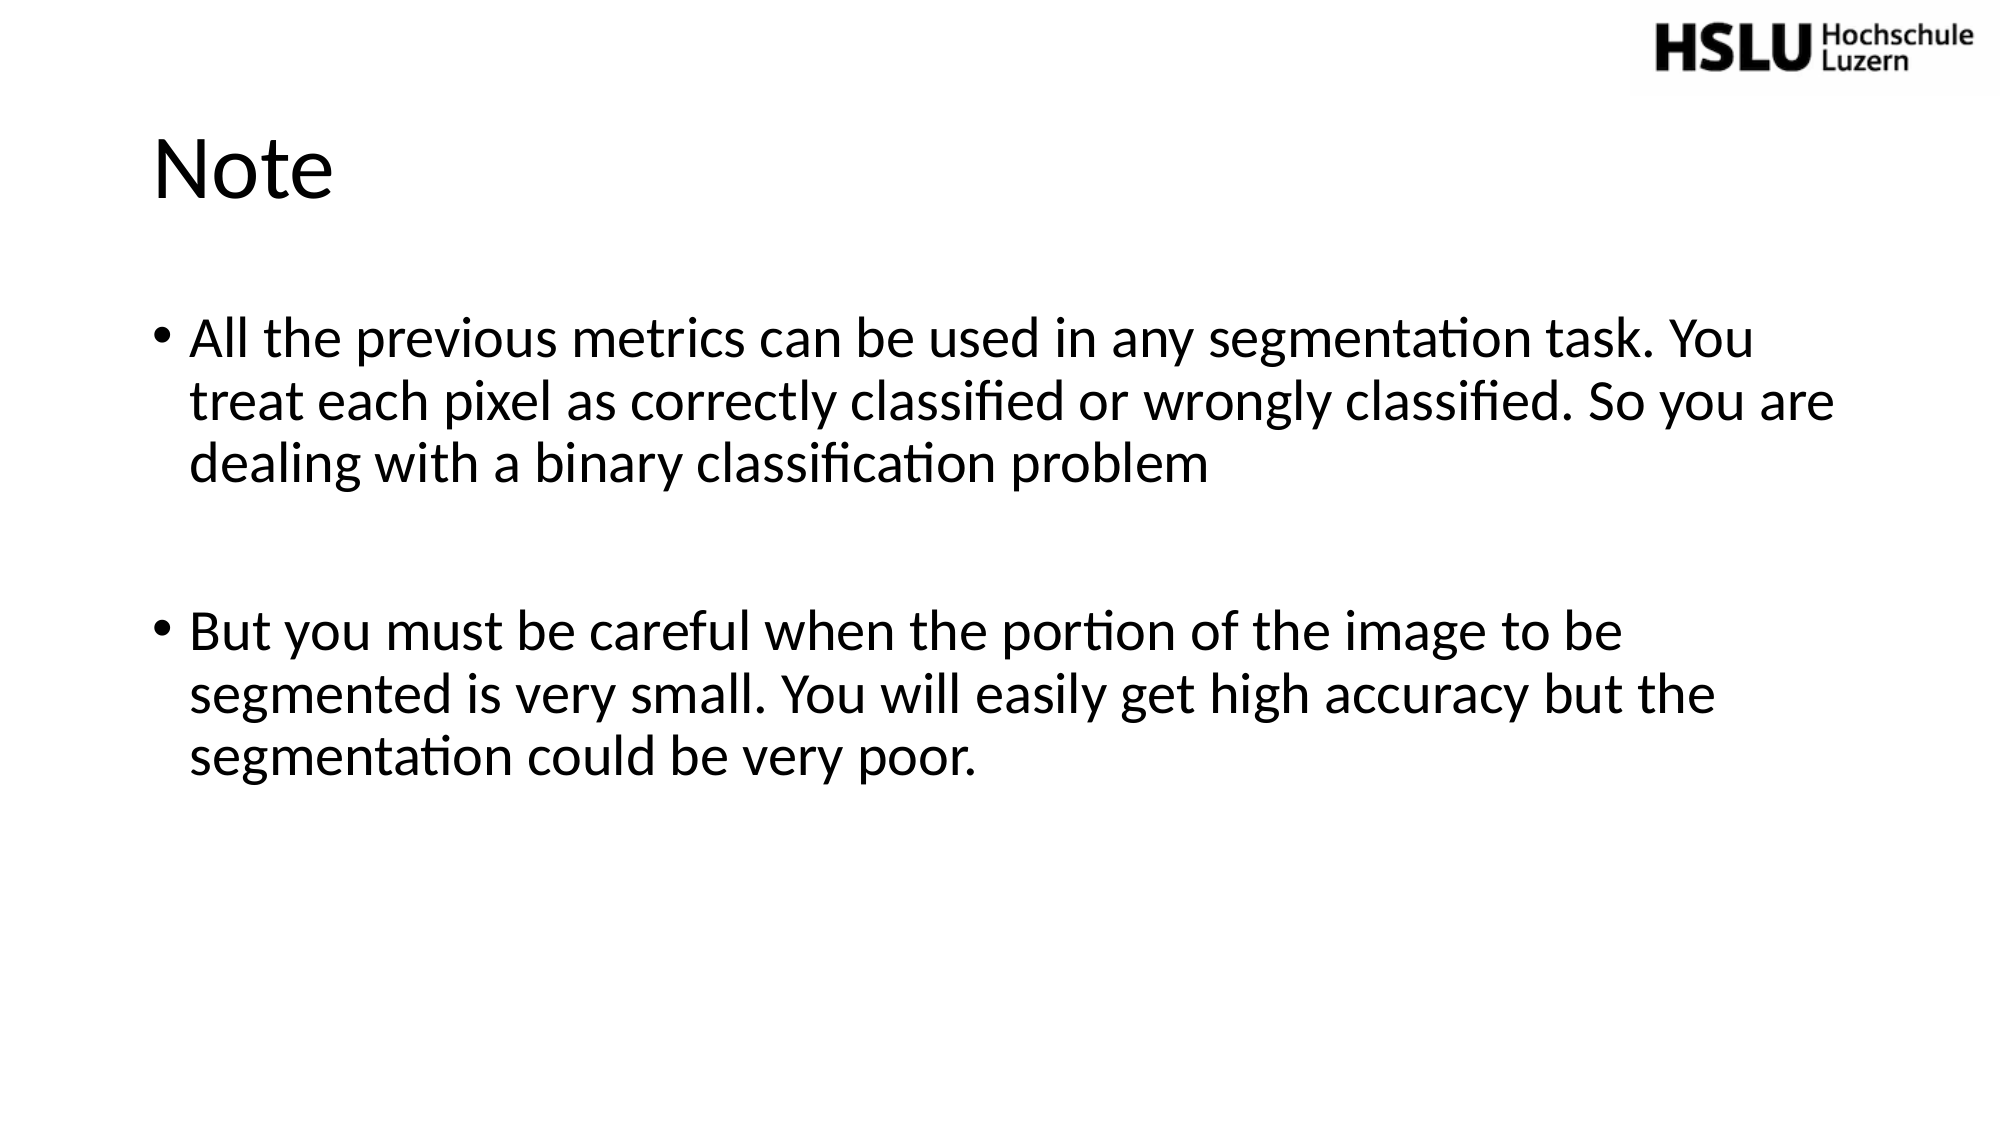

# Note
All the previous metrics can be used in any segmentation task. You treat each pixel as correctly classified or wrongly classified. So you are dealing with a binary classification problem

But you must be careful when the portion of the image to be segmented is very small. You will easily get high accuracy but the segmentation could be very poor.